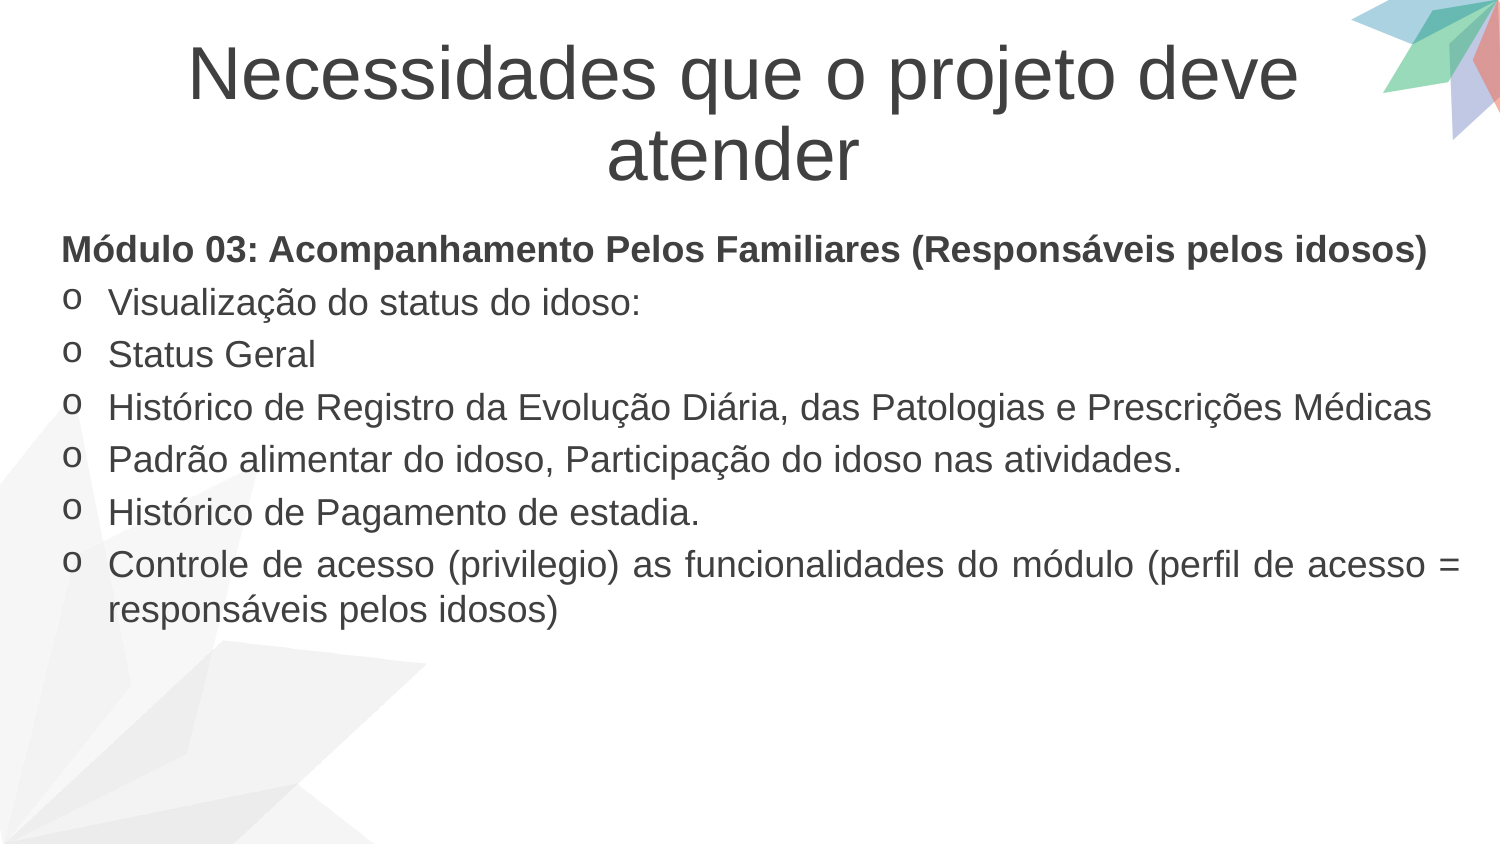

Necessidades que o projeto deve atender
Módulo 03: Acompanhamento Pelos Familiares (Responsáveis pelos idosos)
Visualização do status do idoso:
Status Geral
Histórico de Registro da Evolução Diária, das Patologias e Prescrições Médicas
Padrão alimentar do idoso, Participação do idoso nas atividades.
Histórico de Pagamento de estadia.
Controle de acesso (privilegio) as funcionalidades do módulo (perfil de acesso = responsáveis pelos idosos)